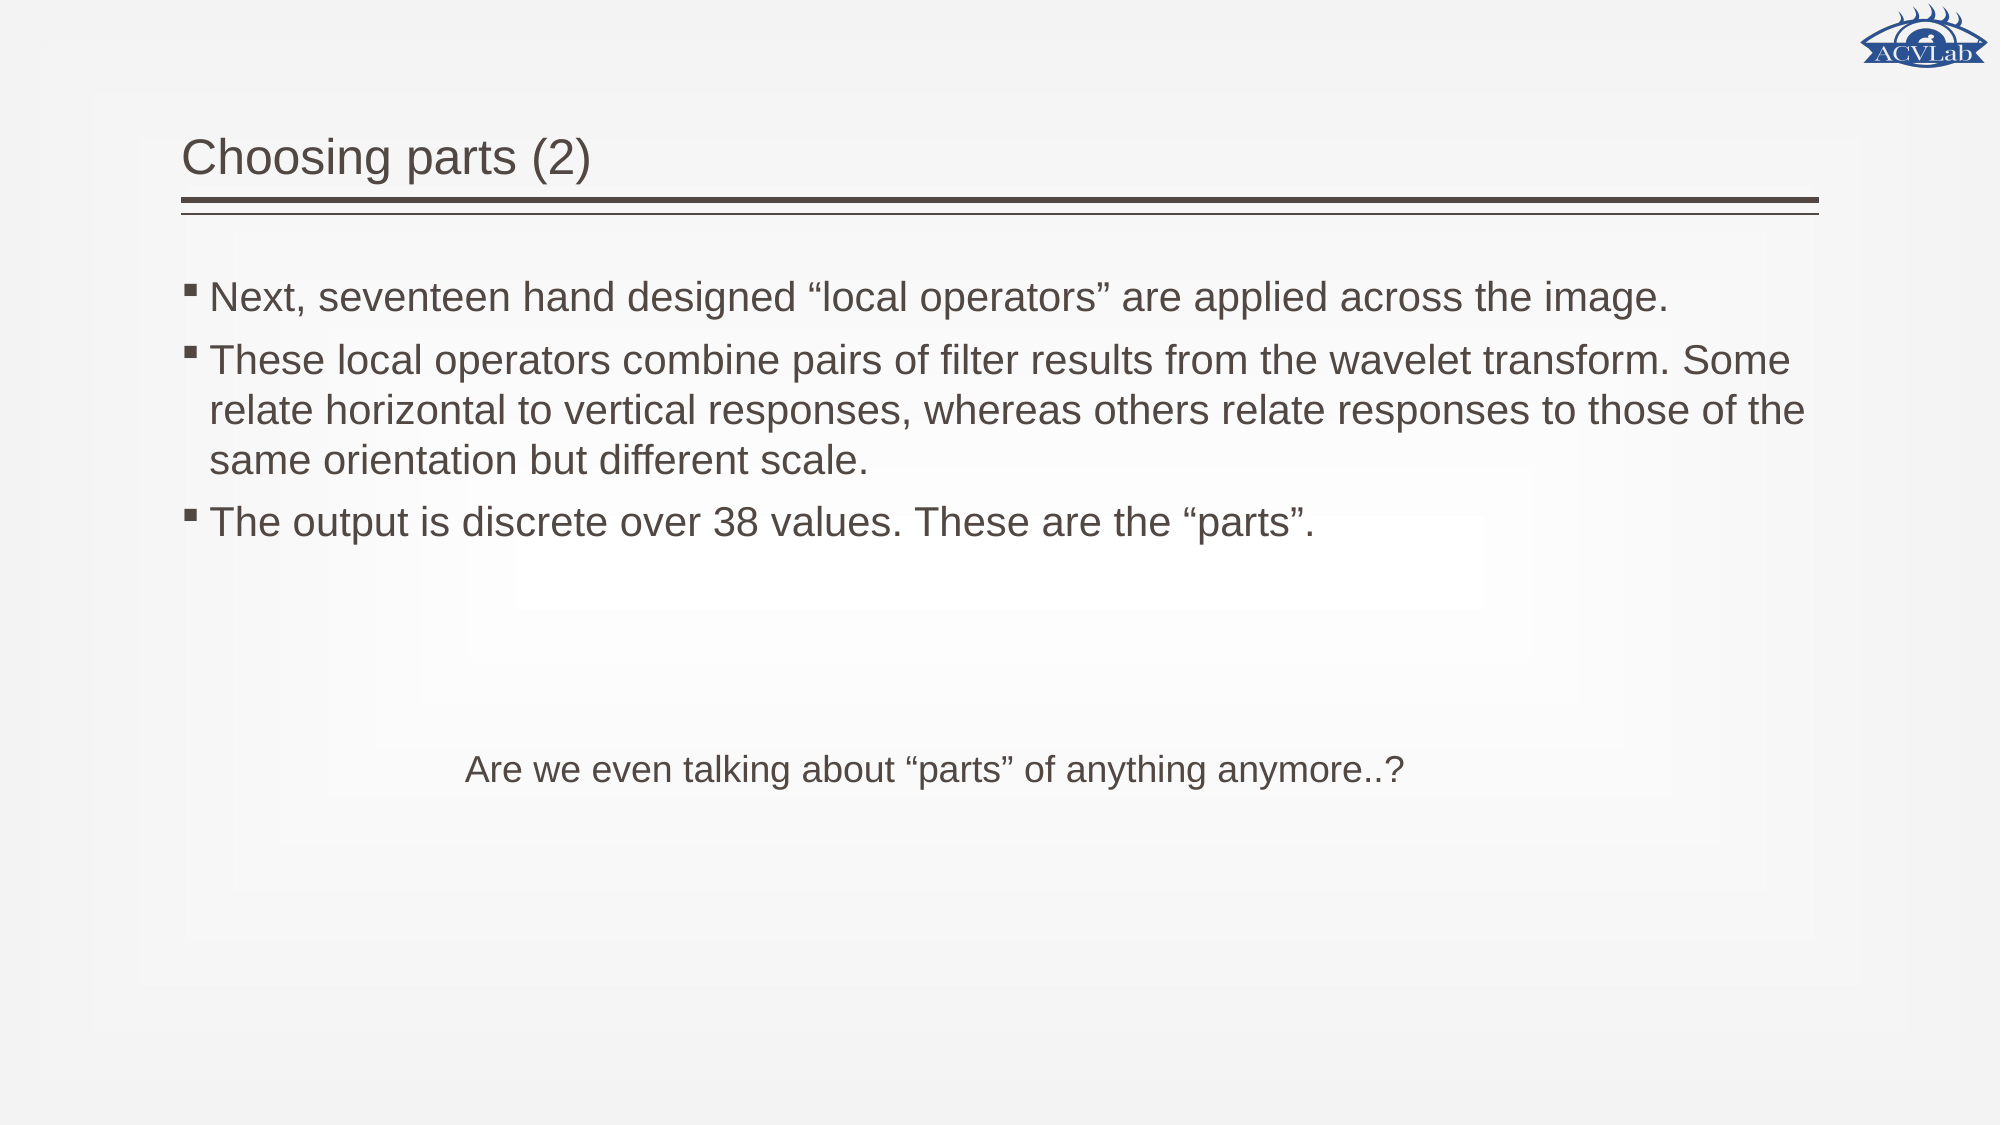

# Choosing parts (2)
Next, seventeen hand designed “local operators” are applied across the image.
These local operators combine pairs of filter results from the wavelet transform. Some relate horizontal to vertical responses, whereas others relate responses to those of the same orientation but different scale.
The output is discrete over 38 values. These are the “parts”.
Are we even talking about “parts” of anything anymore..?